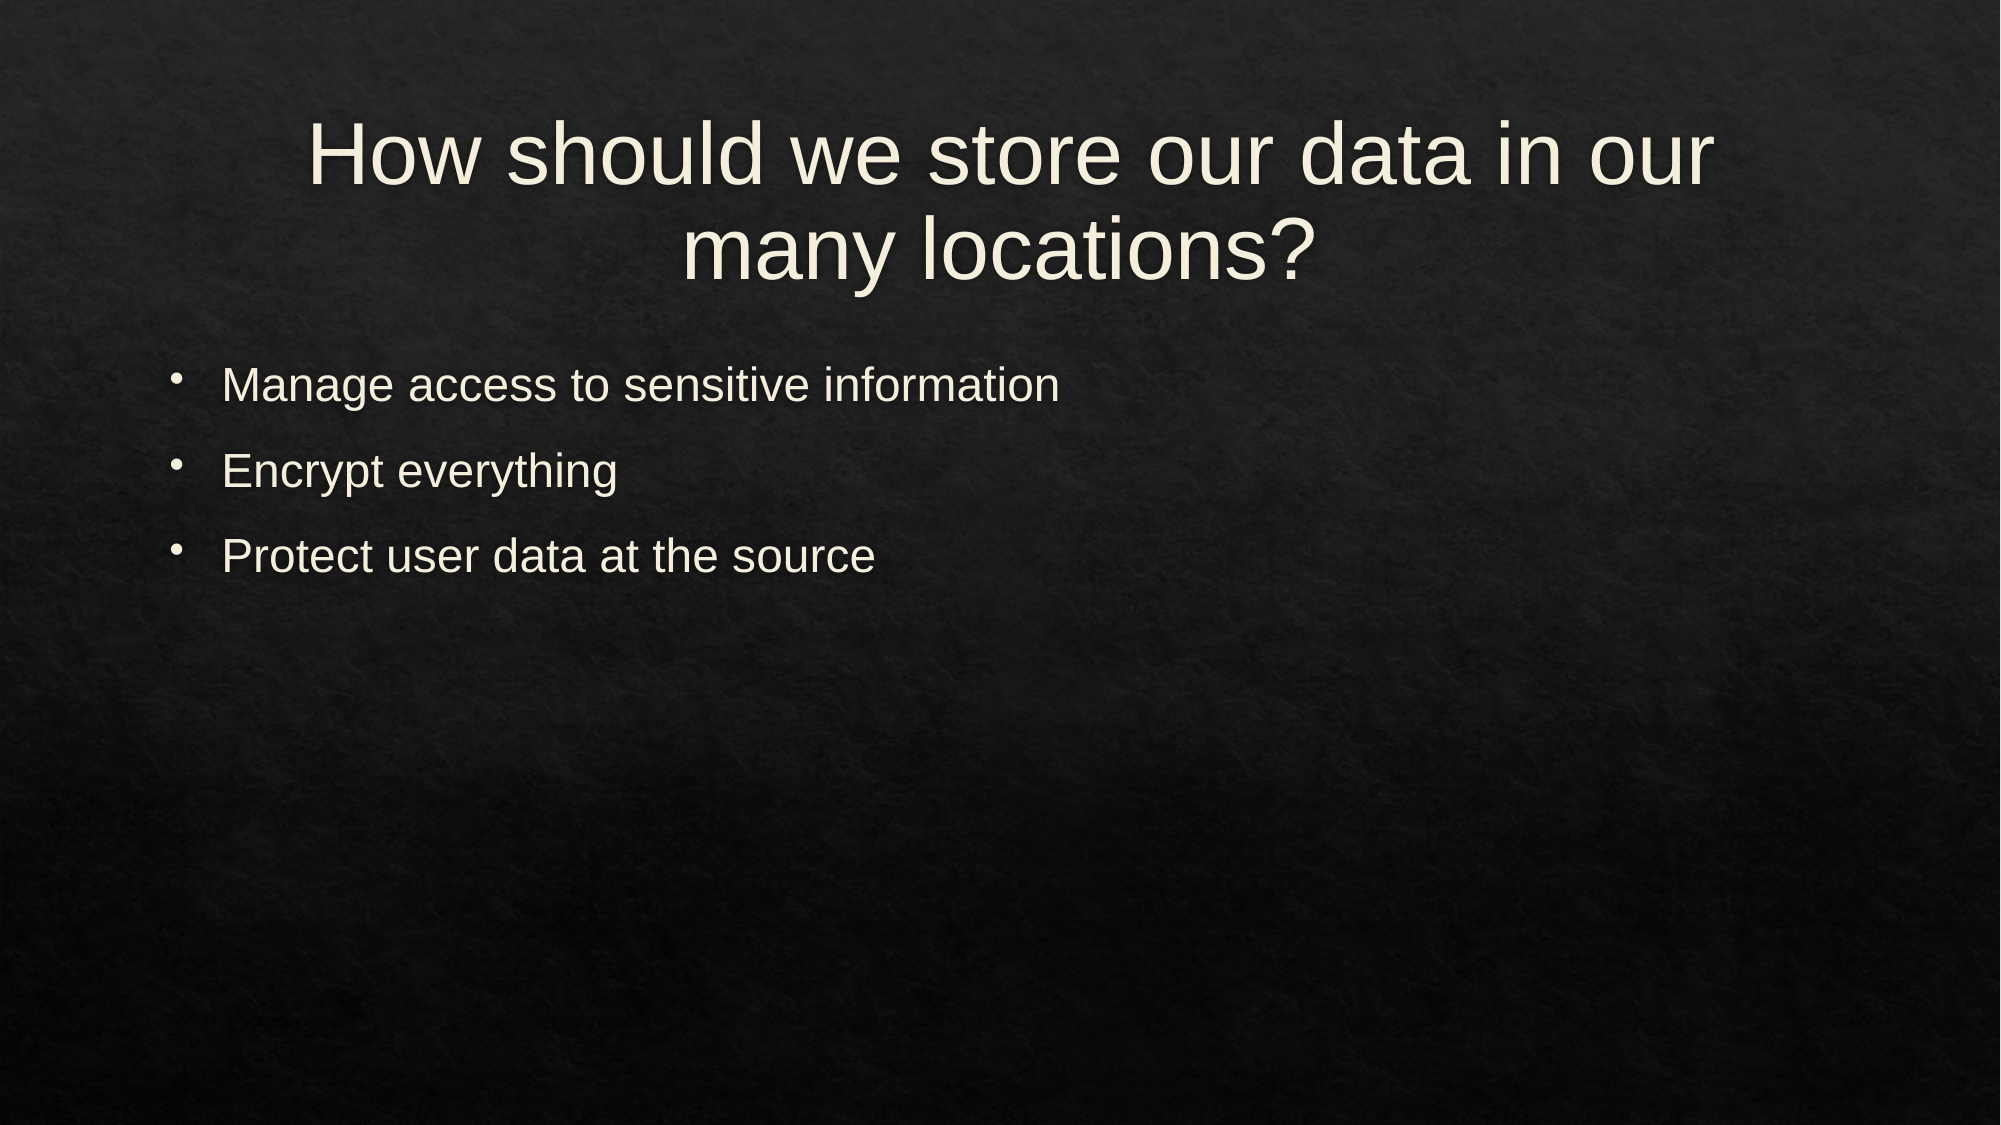

# How should we store our data in our many locations?
Manage access to sensitive information
Encrypt everything
Protect user data at the source